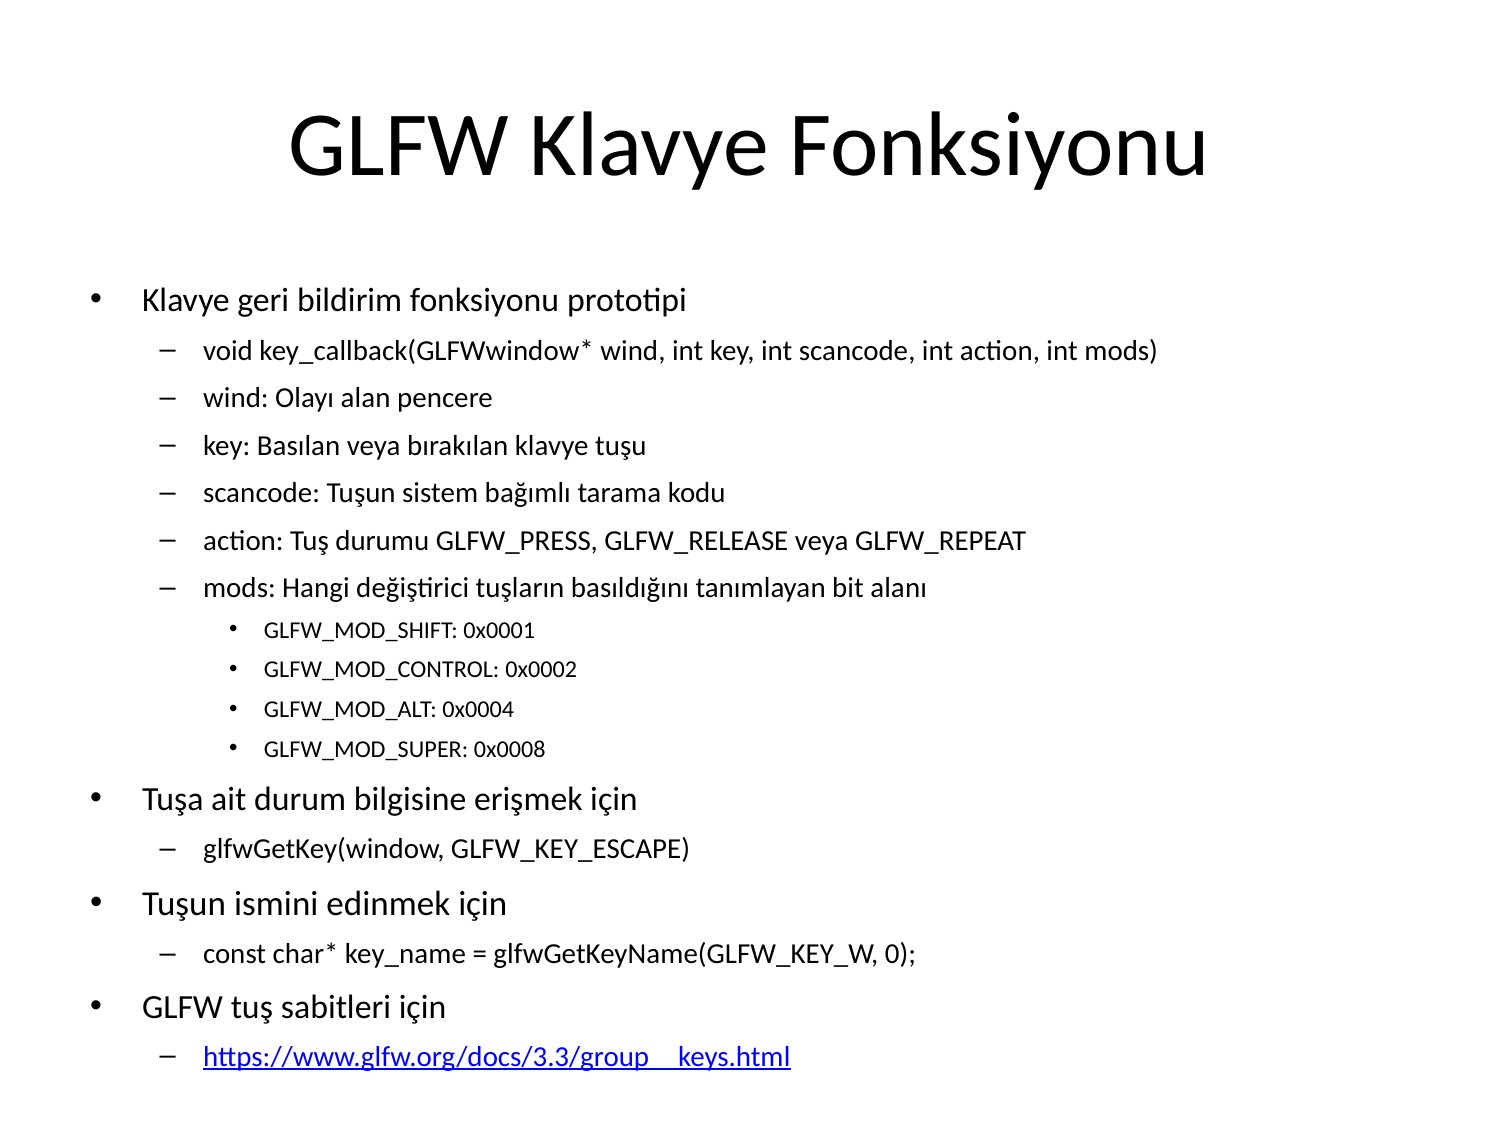

# GLFW Klavye Fonksiyonu
Klavye geri bildirim fonksiyonu prototipi
void key_callback(GLFWwindow* wind, int key, int scancode, int action, int mods)
wind: Olayı alan pencere
key: Basılan veya bırakılan klavye tuşu
scancode: Tuşun sistem bağımlı tarama kodu
action: Tuş durumu GLFW_PRESS, GLFW_RELEASE veya GLFW_REPEAT
mods: Hangi değiştirici tuşların basıldığını tanımlayan bit alanı
GLFW_MOD_SHIFT: 0x0001
GLFW_MOD_CONTROL: 0x0002
GLFW_MOD_ALT: 0x0004
GLFW_MOD_SUPER: 0x0008
Tuşa ait durum bilgisine erişmek için
glfwGetKey(window, GLFW_KEY_ESCAPE)
Tuşun ismini edinmek için
const char* key_name = glfwGetKeyName(GLFW_KEY_W, 0);
GLFW tuş sabitleri için
https://www.glfw.org/docs/3.3/group__keys.html